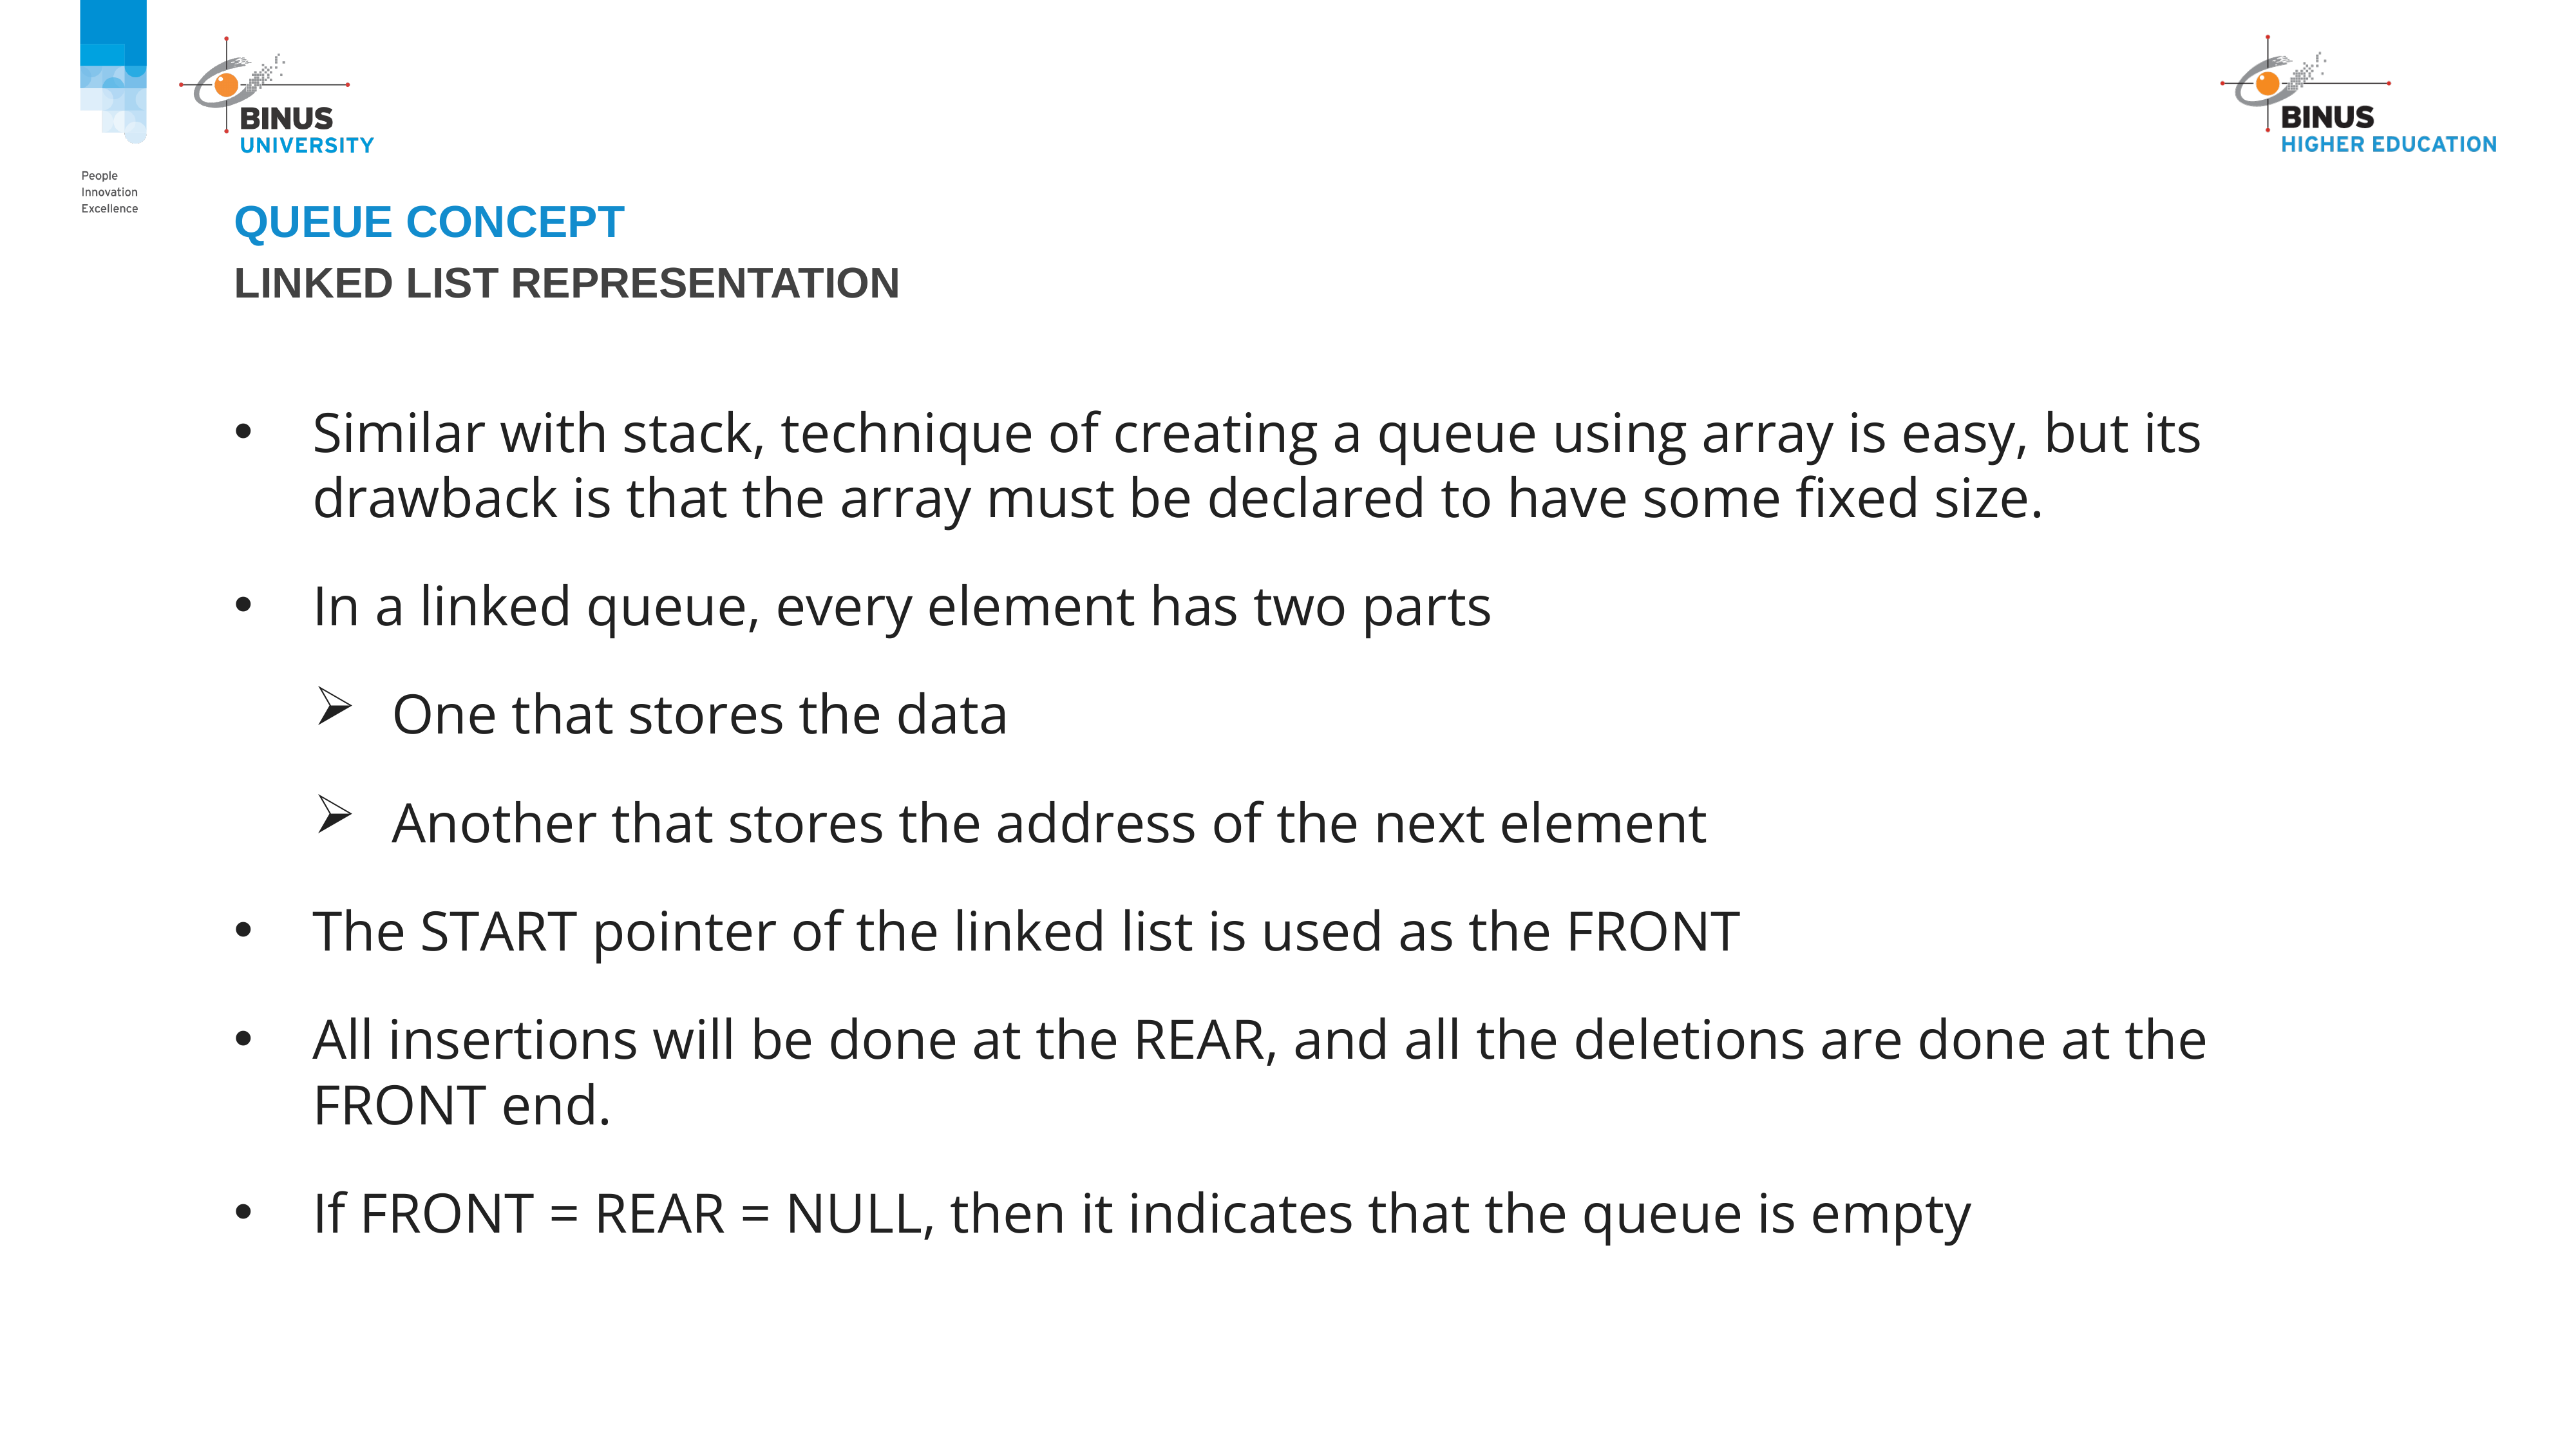

# queue concept
Linked list representation
Similar with stack, technique of creating a queue using array is easy, but its drawback is that the array must be declared to have some fixed size.
In a linked queue, every element has two parts
One that stores the data
Another that stores the address of the next element
The START pointer of the linked list is used as the FRONT
All insertions will be done at the REAR, and all the deletions are done at the FRONT end.
If FRONT = REAR = NULL, then it indicates that the queue is empty